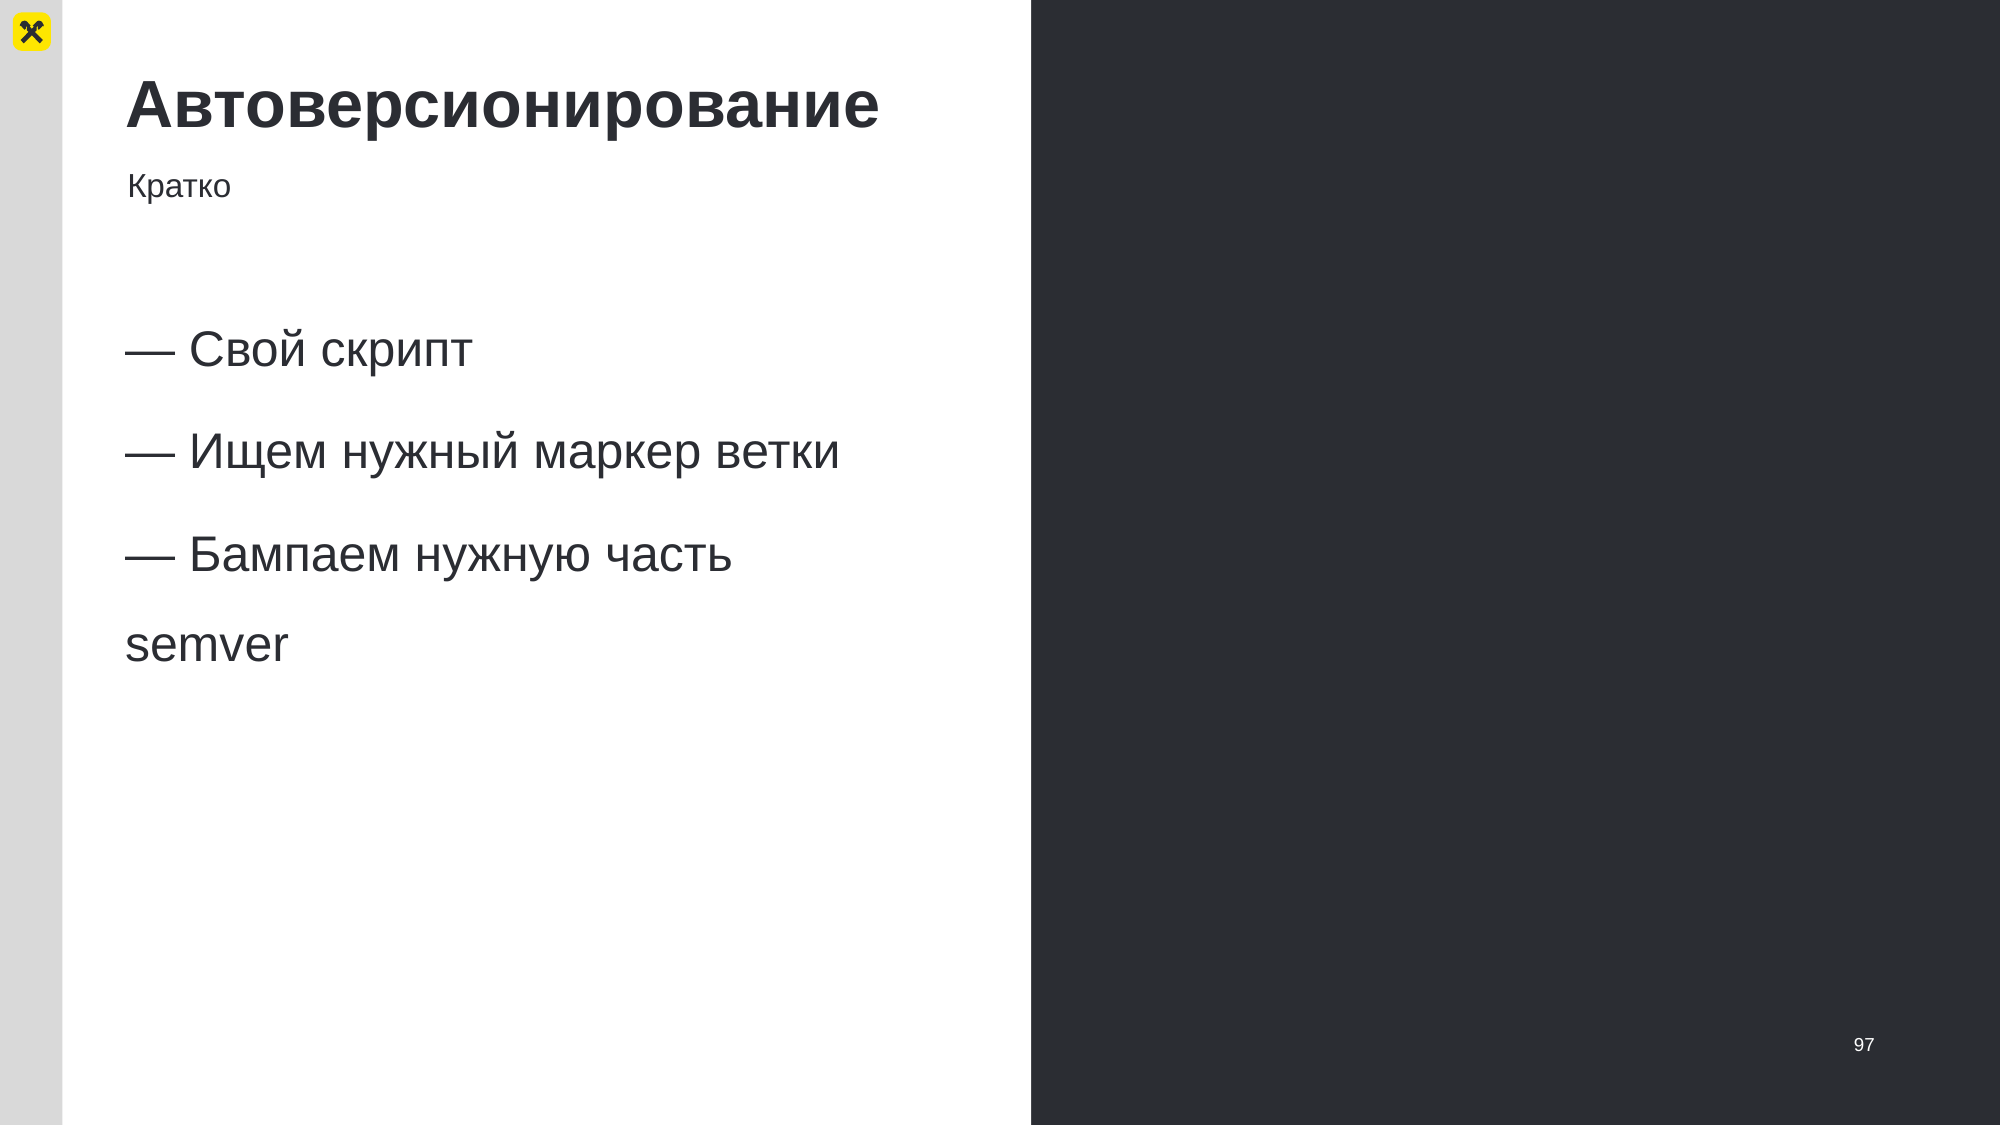

# Автоверсионирование
Кратко
— Свой скрипт
— Ищем нужный маркер ветки
— Бампаем нужную часть semver
97